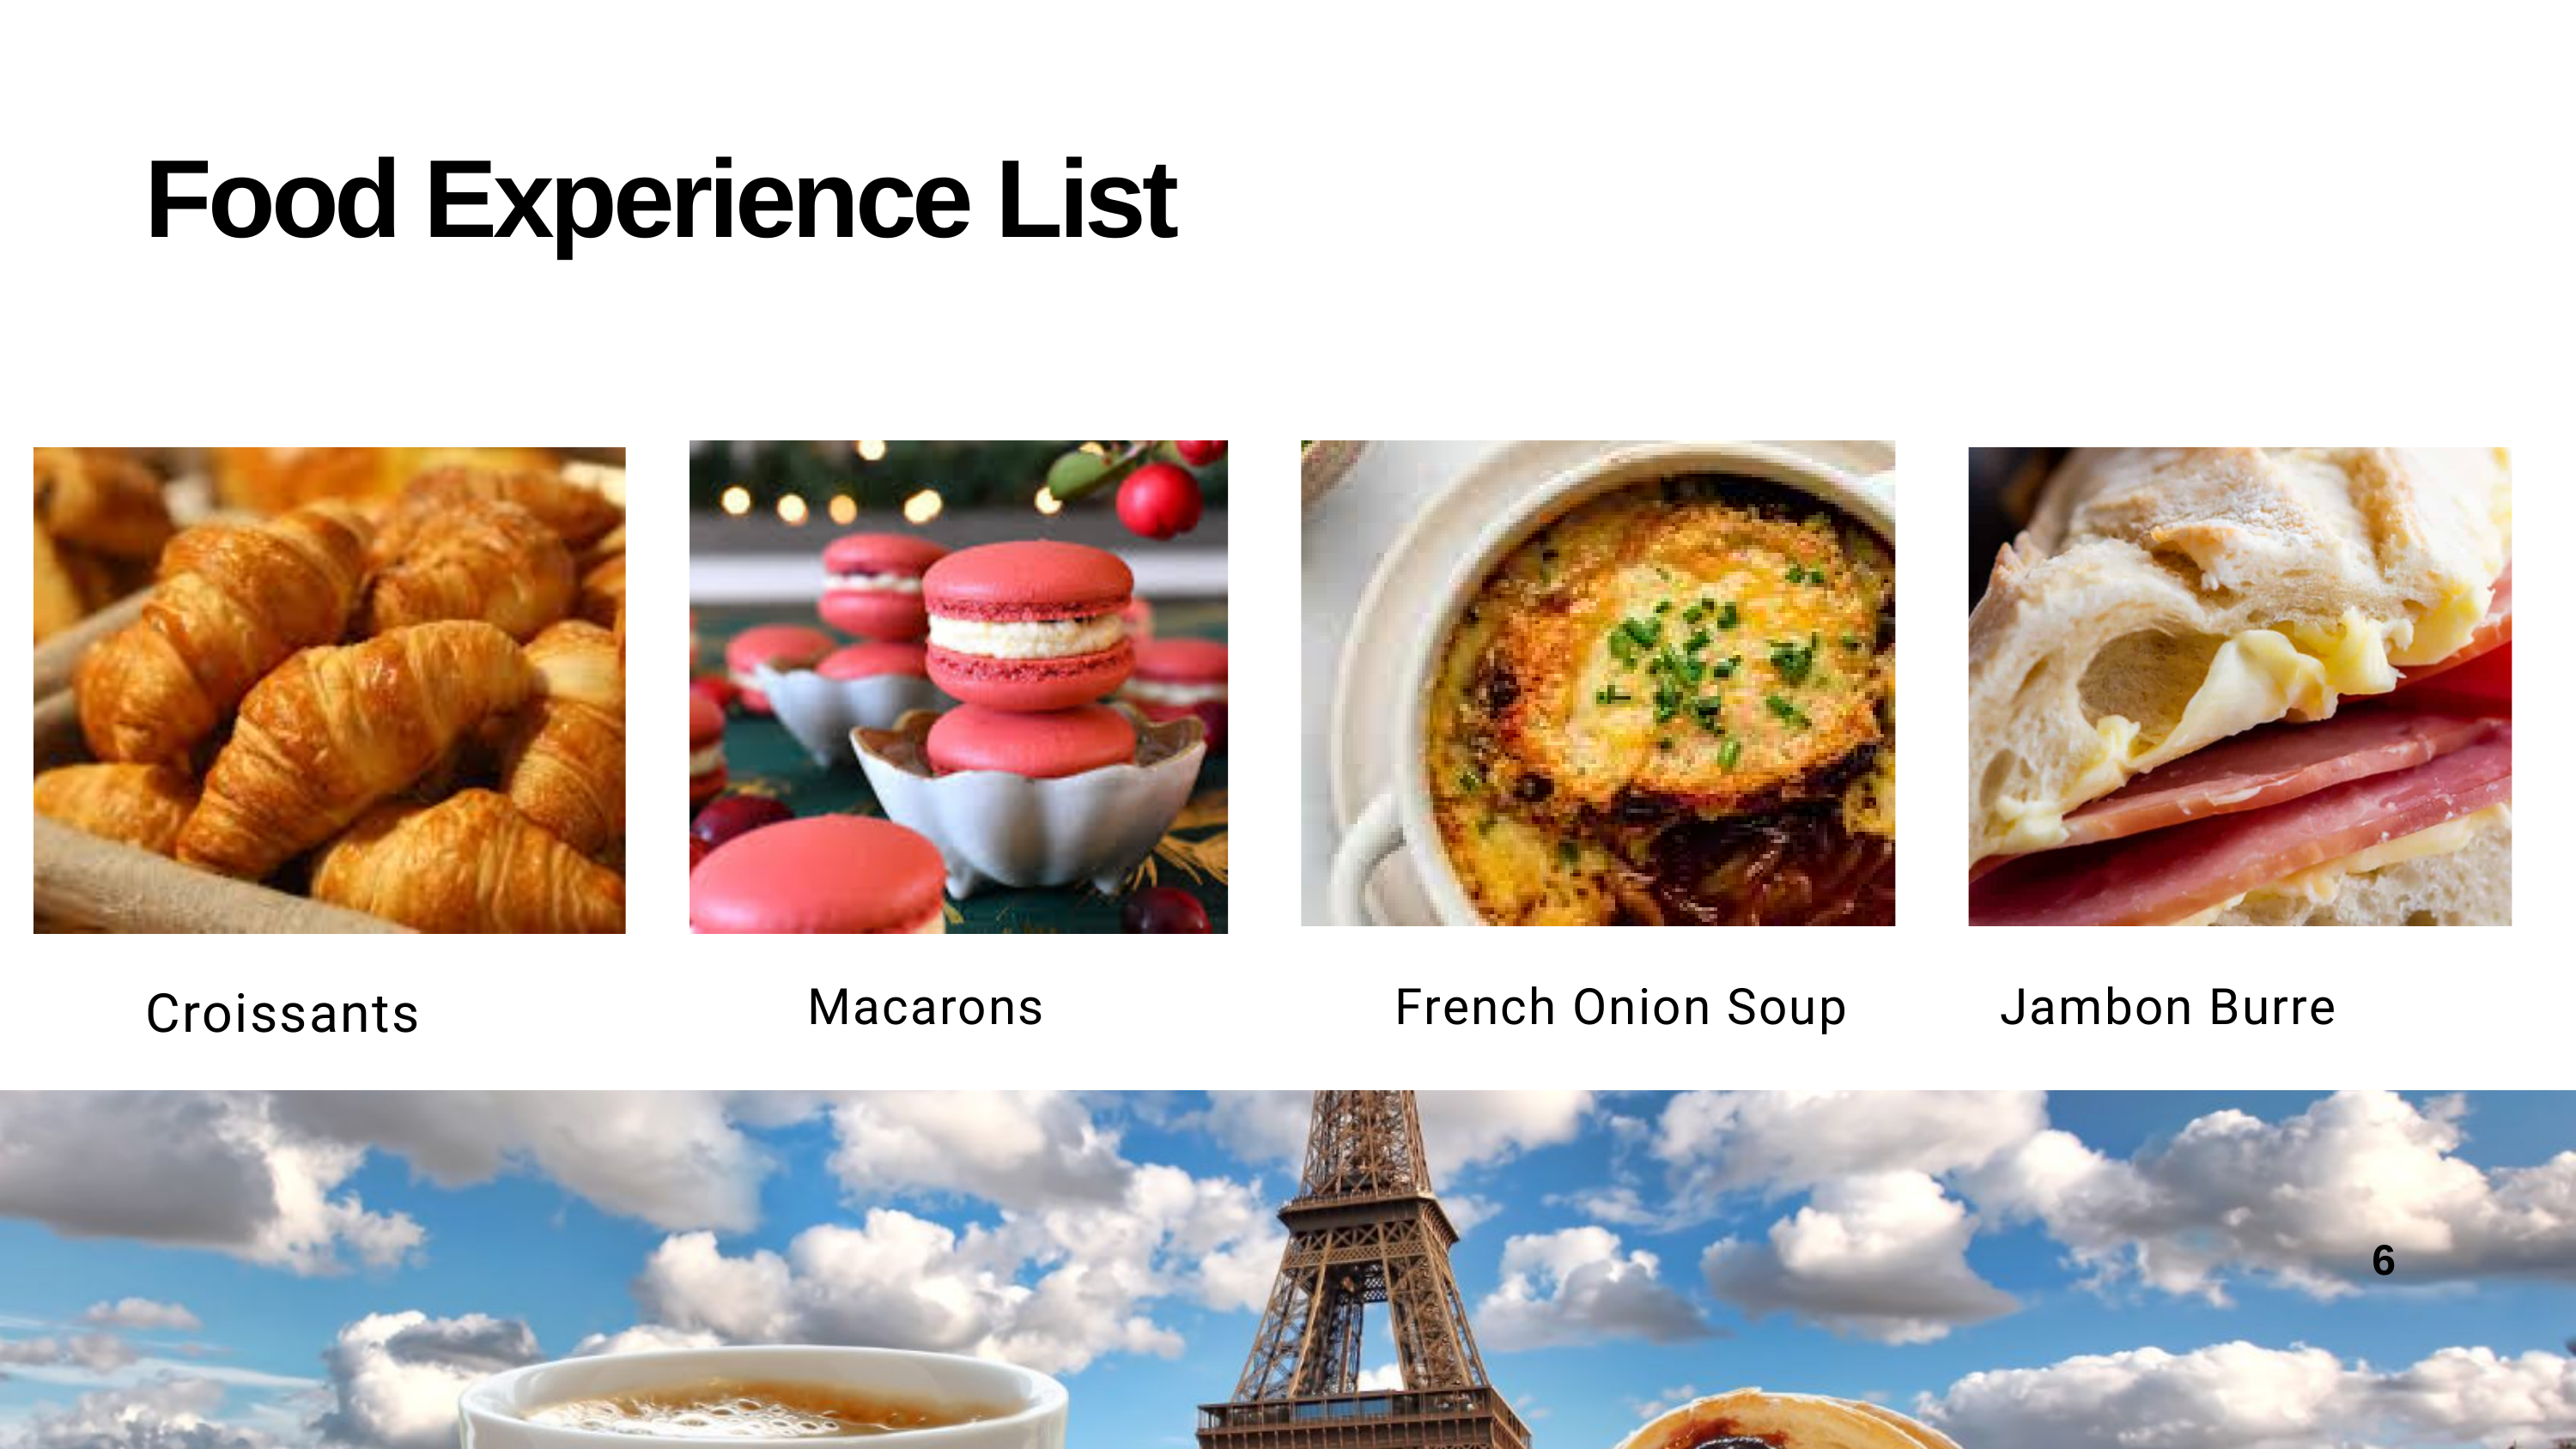

Food Experience List

Macarons
French Onion Soup
Jambon Burre
Croissants

6